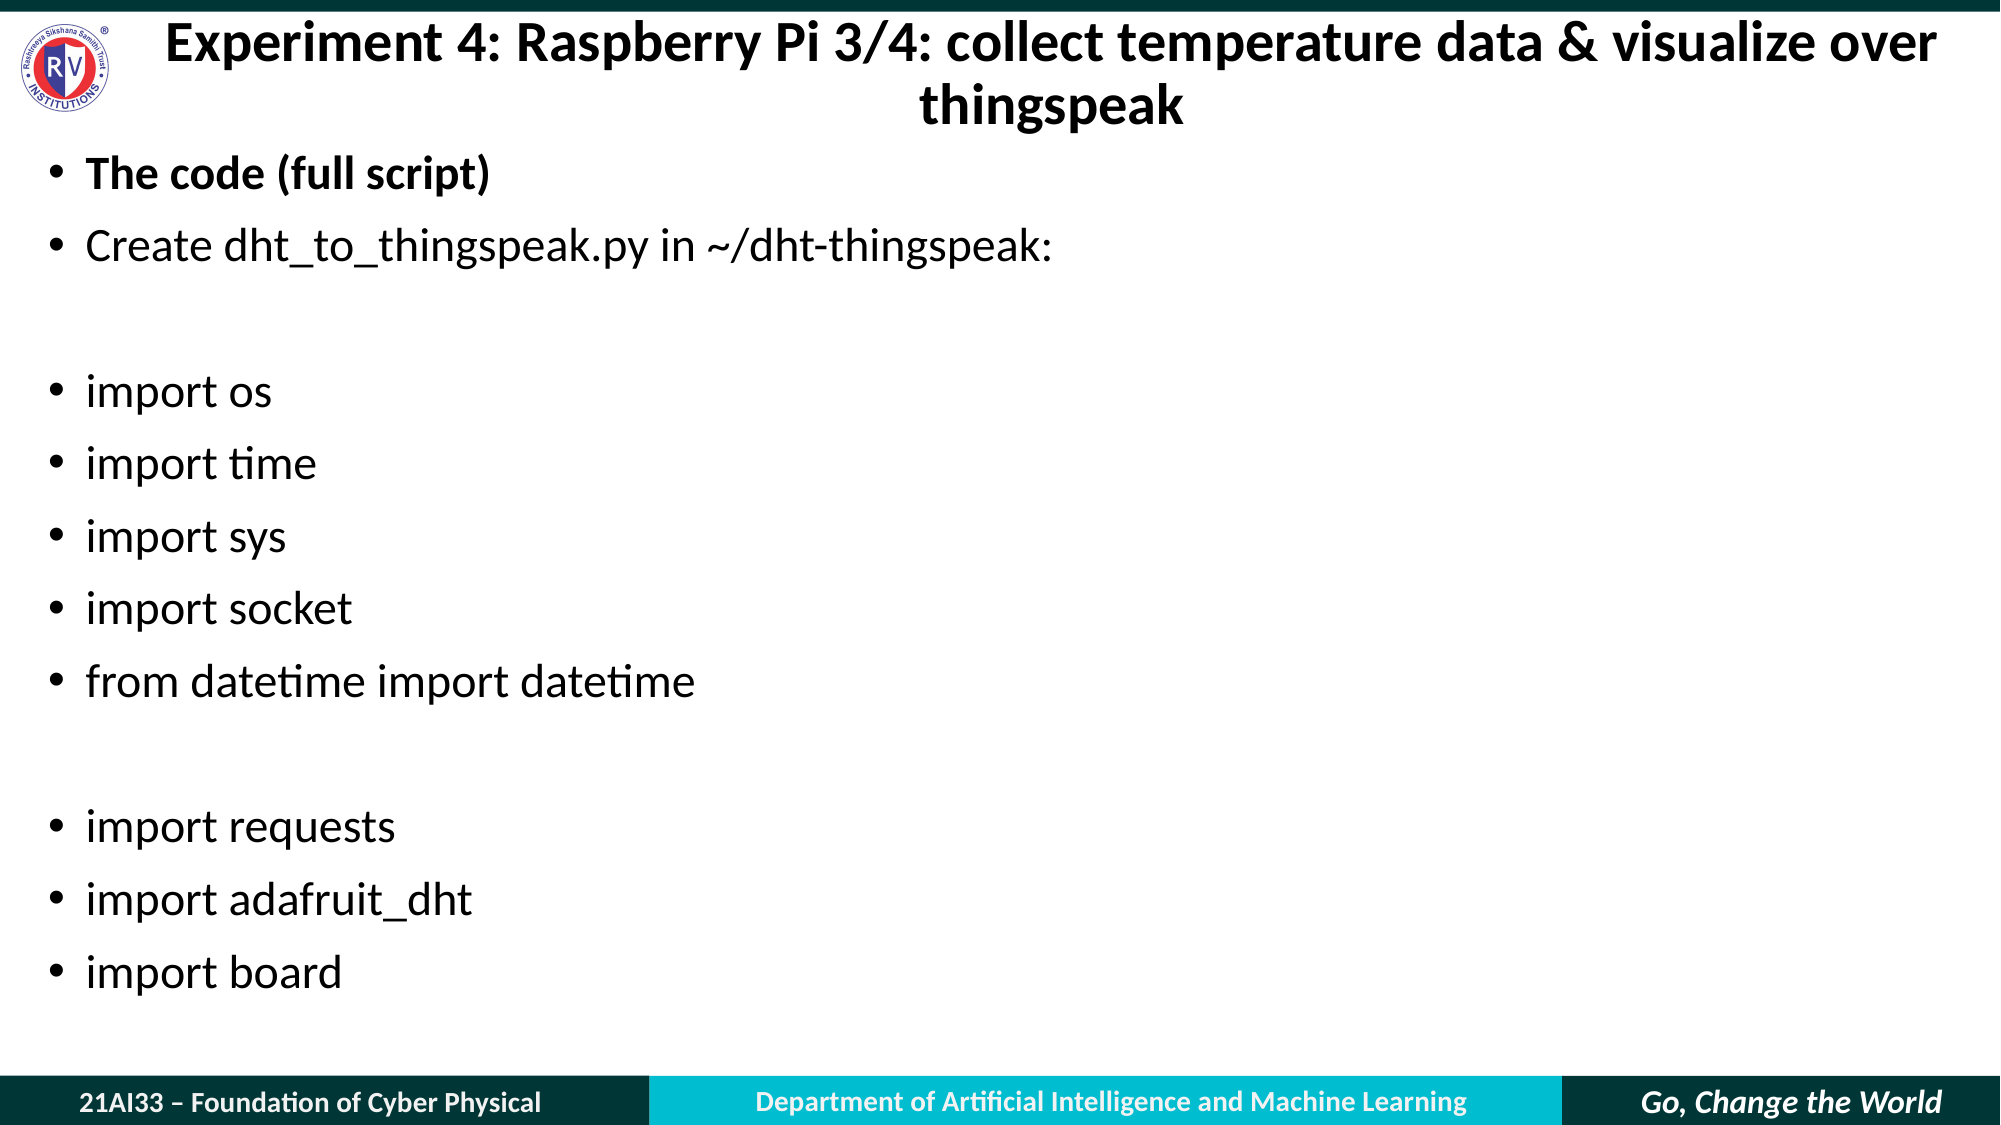

# Experiment 4: Raspberry Pi 3/4: collect temperature data & visualize over thingspeak
The code (full script)
Create dht_to_thingspeak.py in ~/dht-thingspeak:

import os
import time
import sys
import socket
from datetime import datetime

import requests
import adafruit_dht
import board